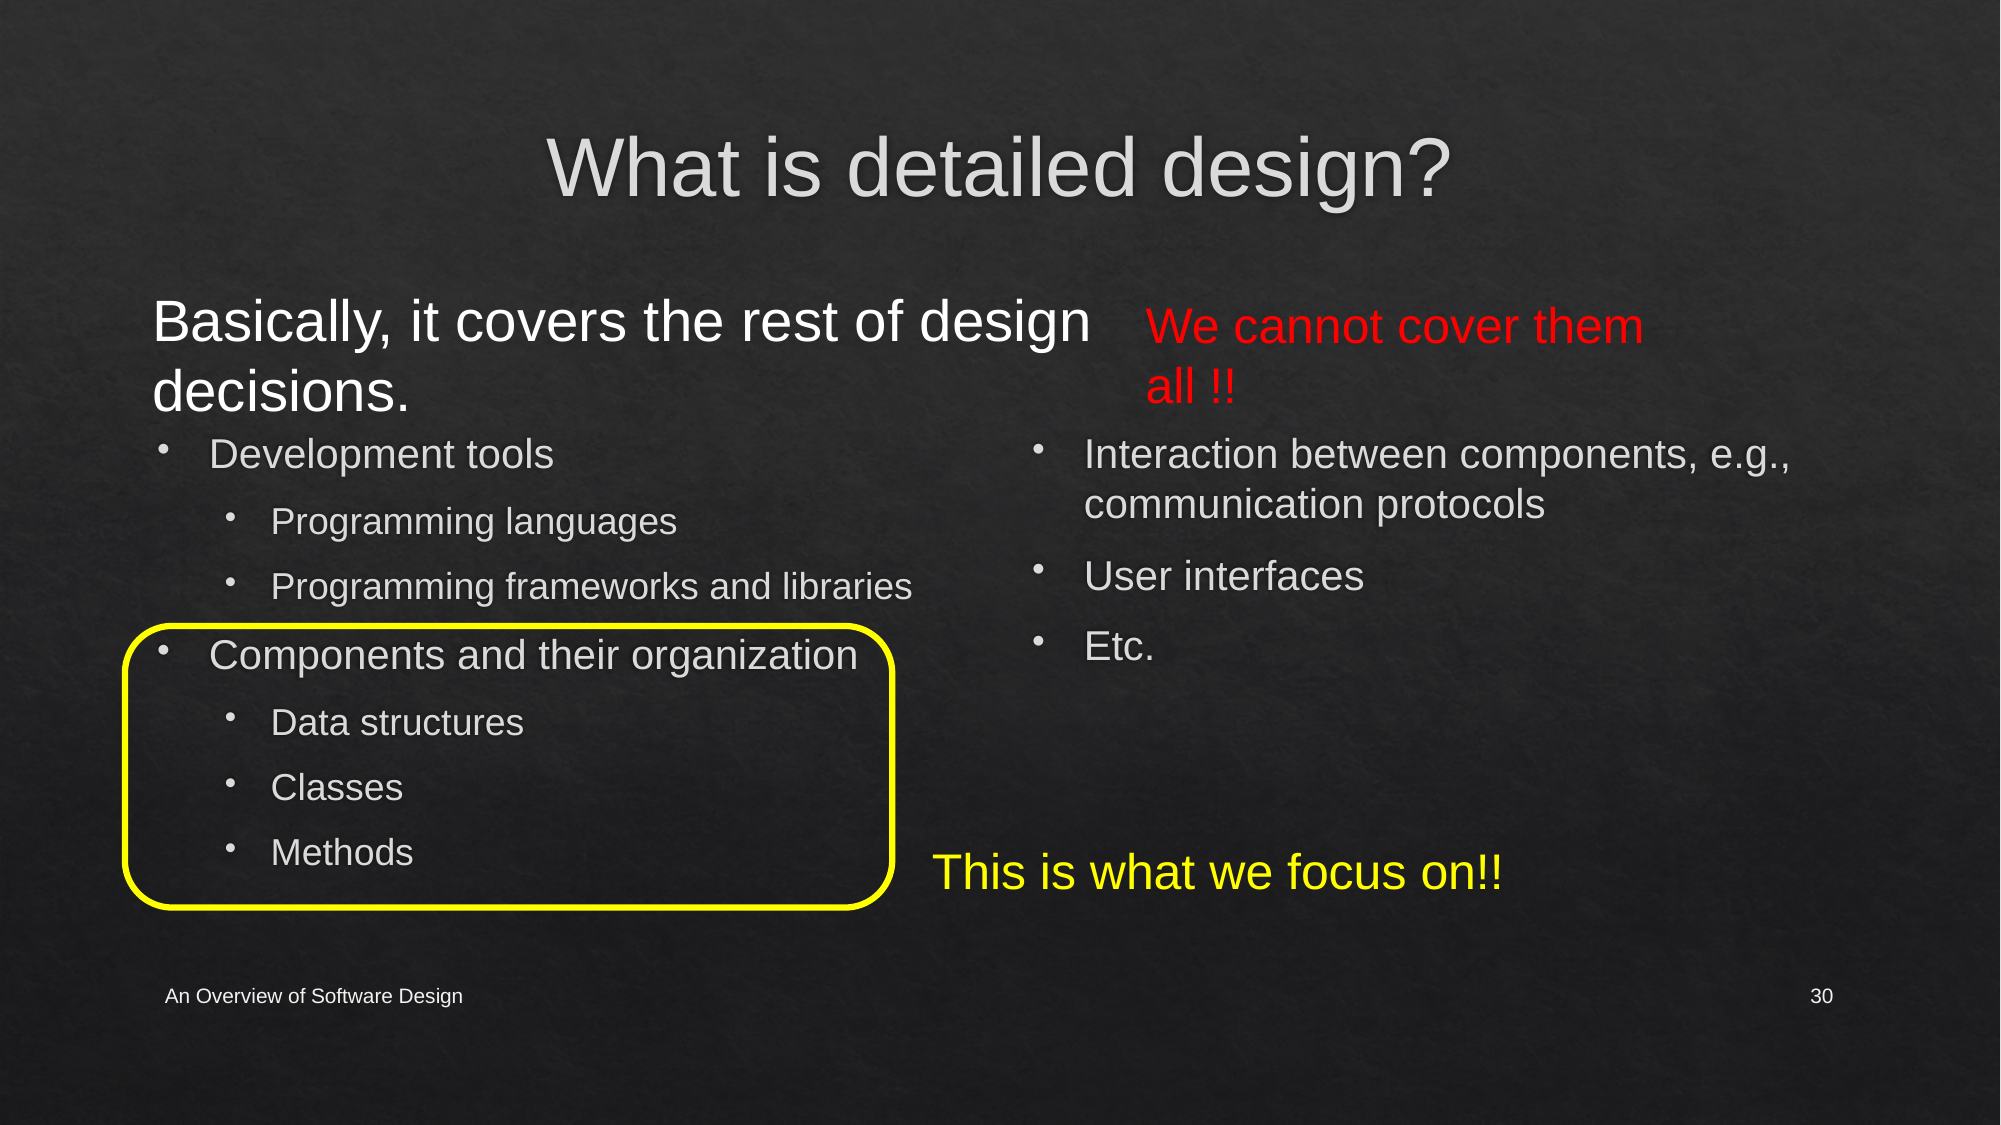

# What is detailed design?
Basically, it covers the rest of design decisions.
We cannot cover them all !!
Development tools
Programming languages
Programming frameworks and libraries
Components and their organization
Data structures
Classes
Methods

Interaction between components, e.g., communication protocols
User interfaces
Etc.

This is what we focus on!!
An Overview of Software Design
30